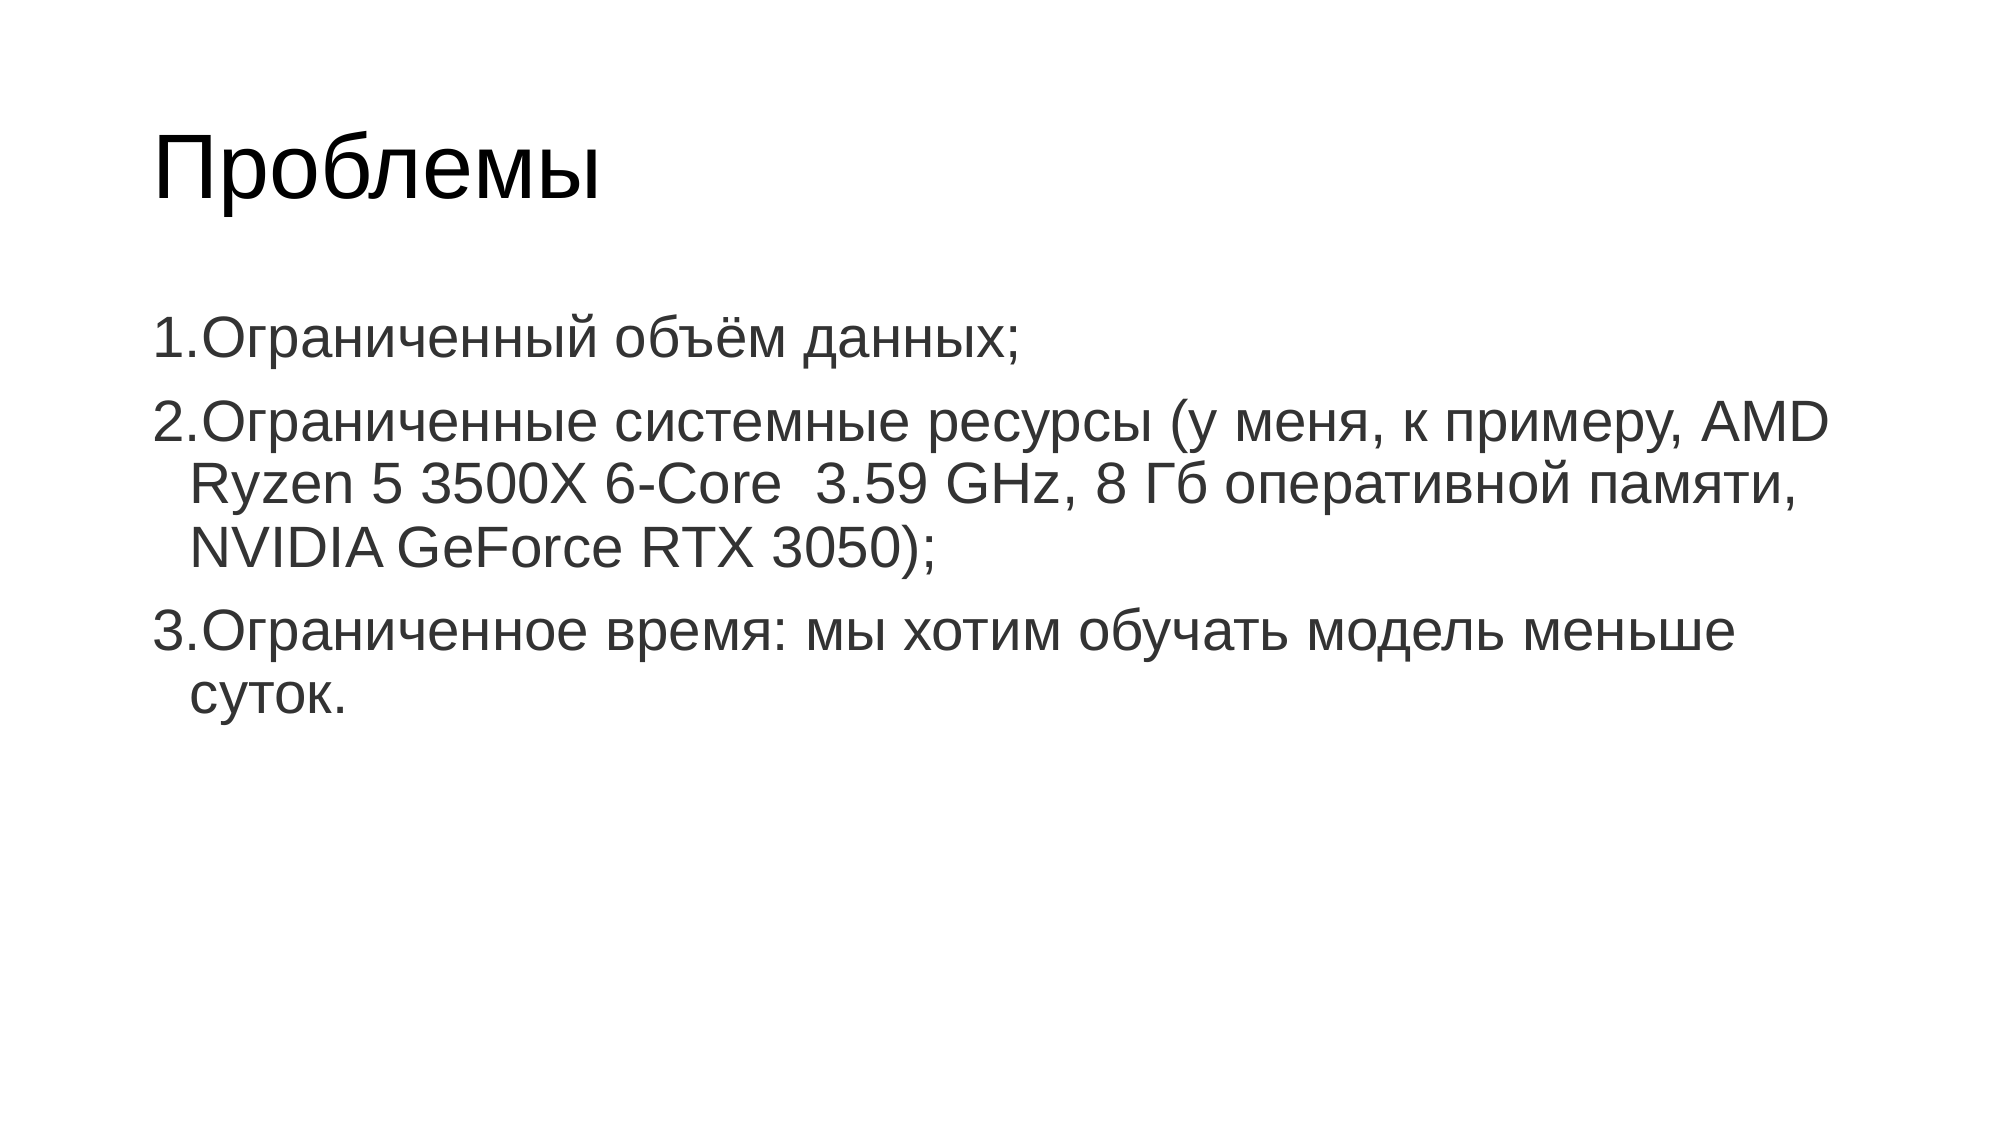

# Проблемы
Ограниченный объём данных;
Ограниченные системные ресурсы (у меня, к примеру, AMD Ryzen 5 3500X 6-Core  3.59 GHz, 8 Гб оперативной памяти, NVIDIA GeForce RTX 3050);
Ограниченное время: мы хотим обучать модель меньше суток.